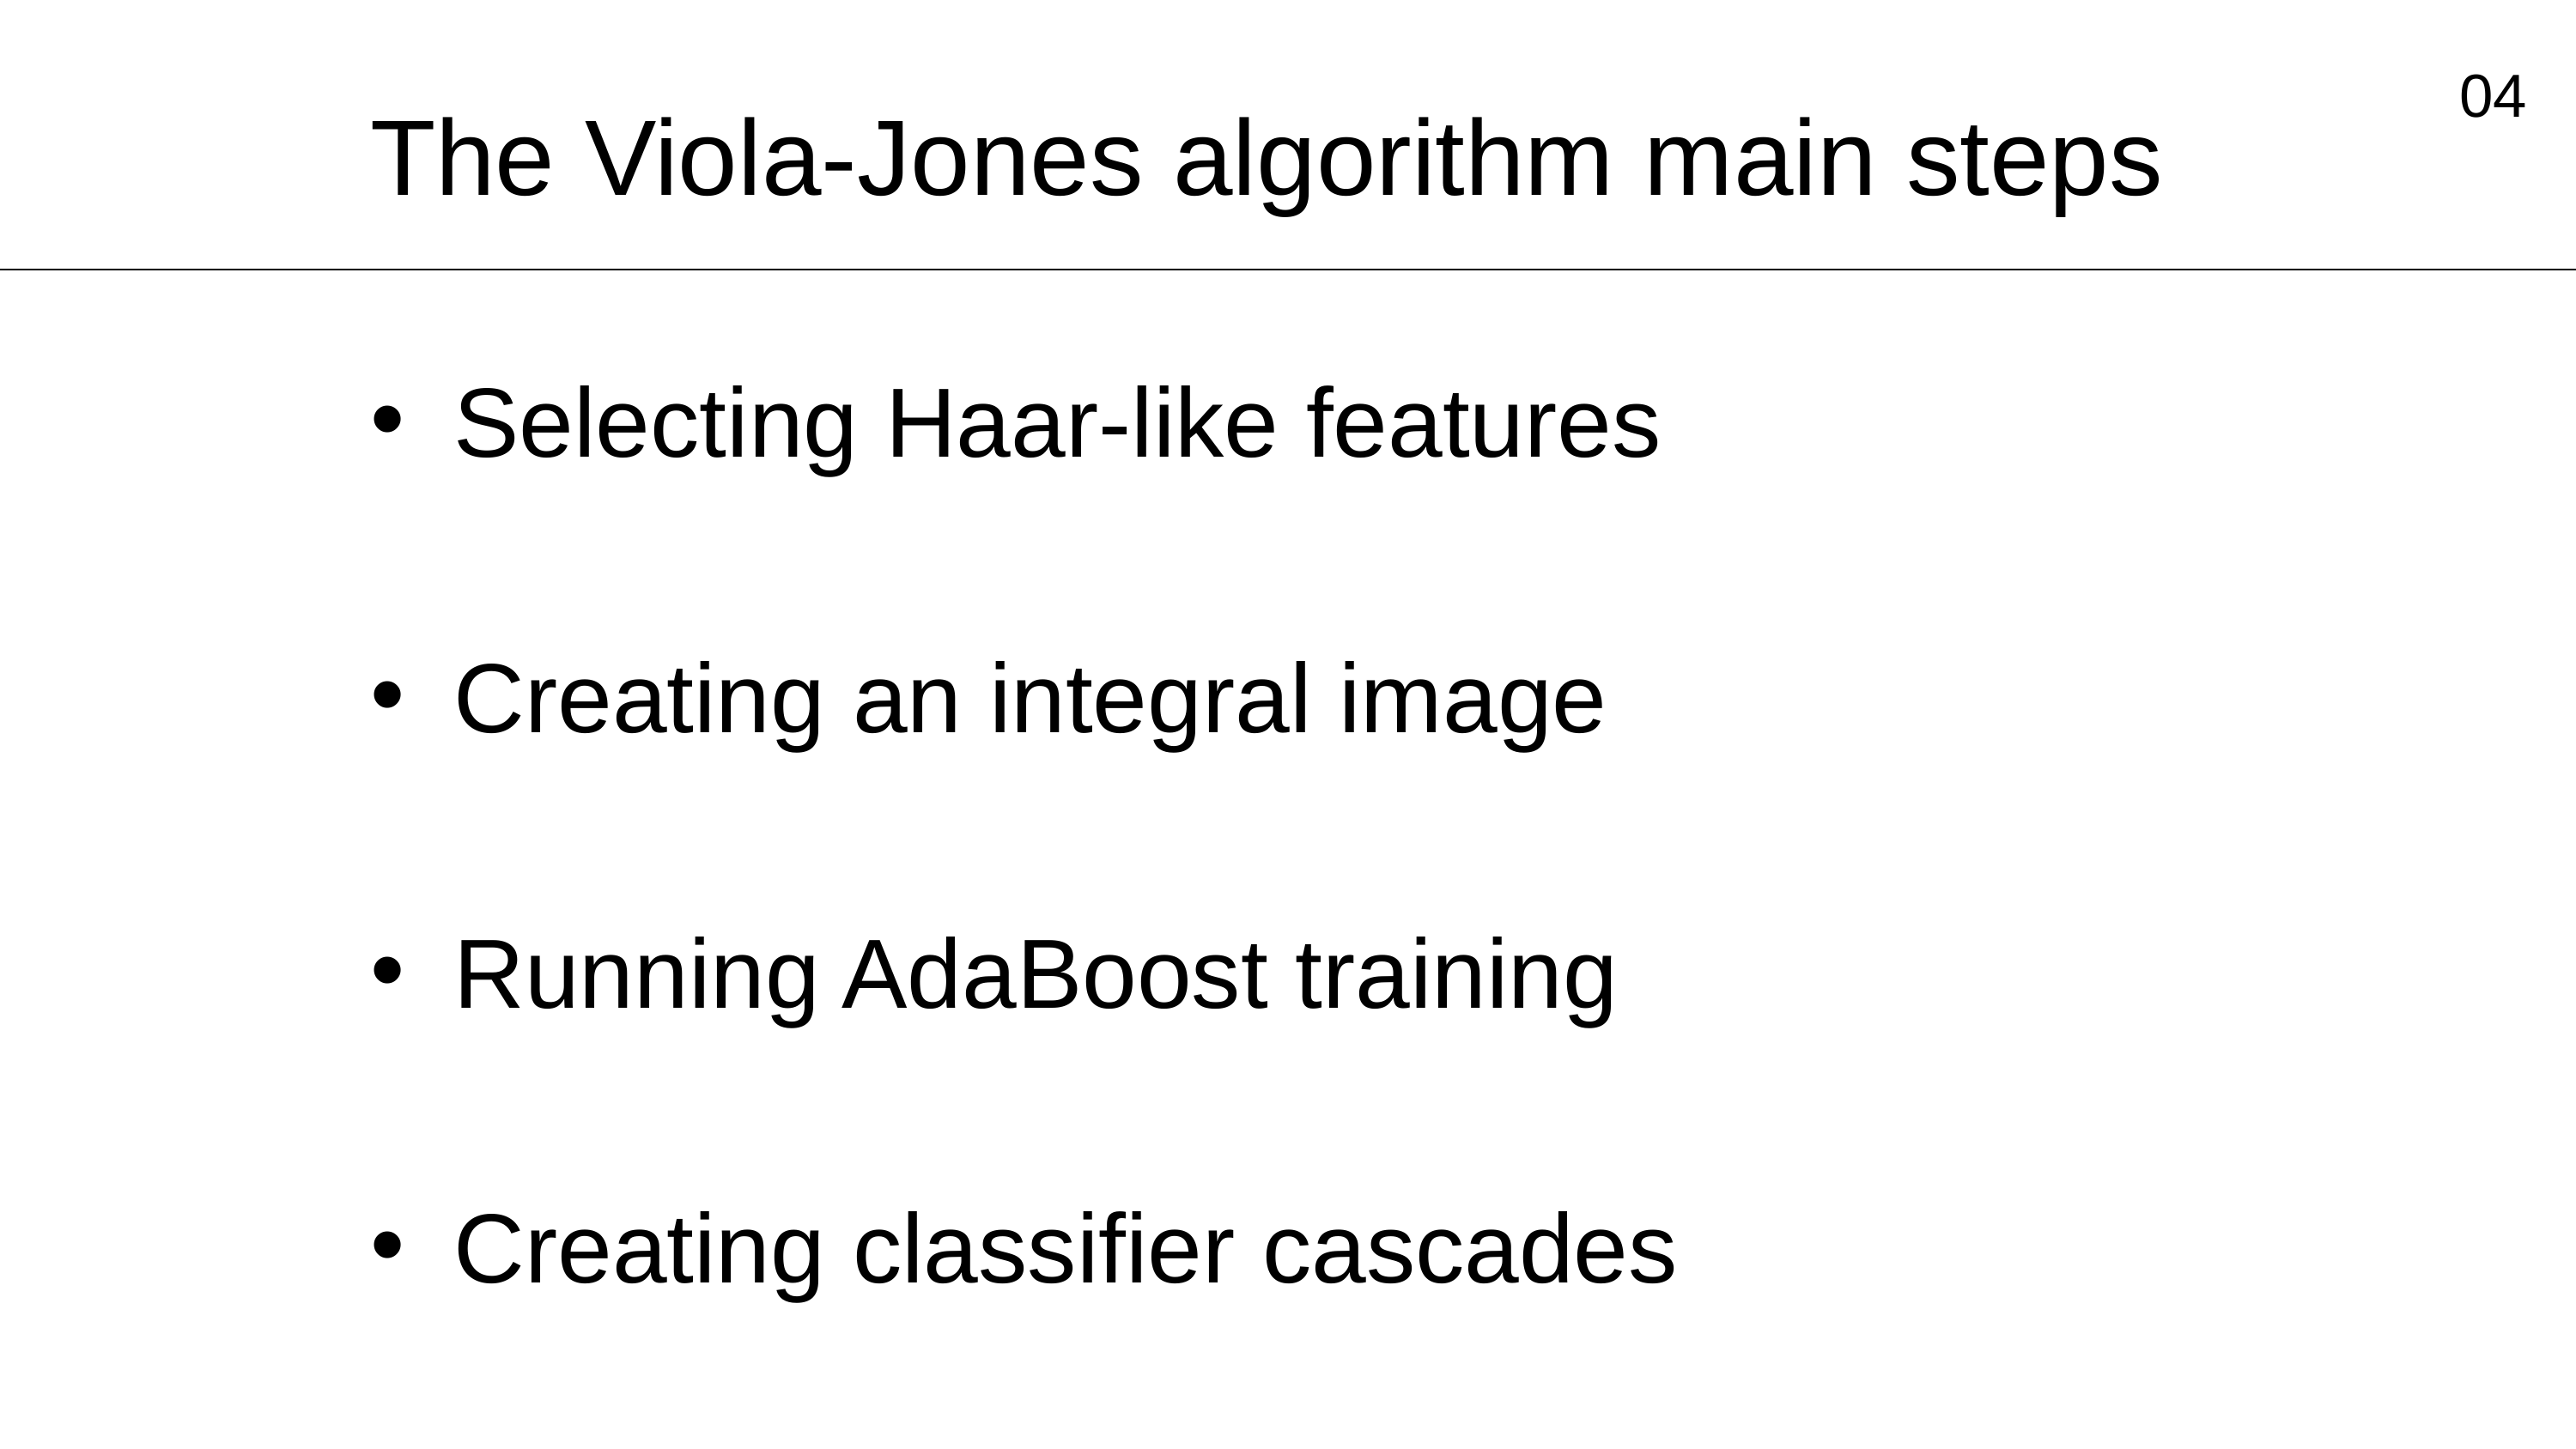

04
The Viola-Jones algorithm main steps

Selecting Haar-like features

Creating an integral image

Running AdaBoost training

Creating classifier cascades